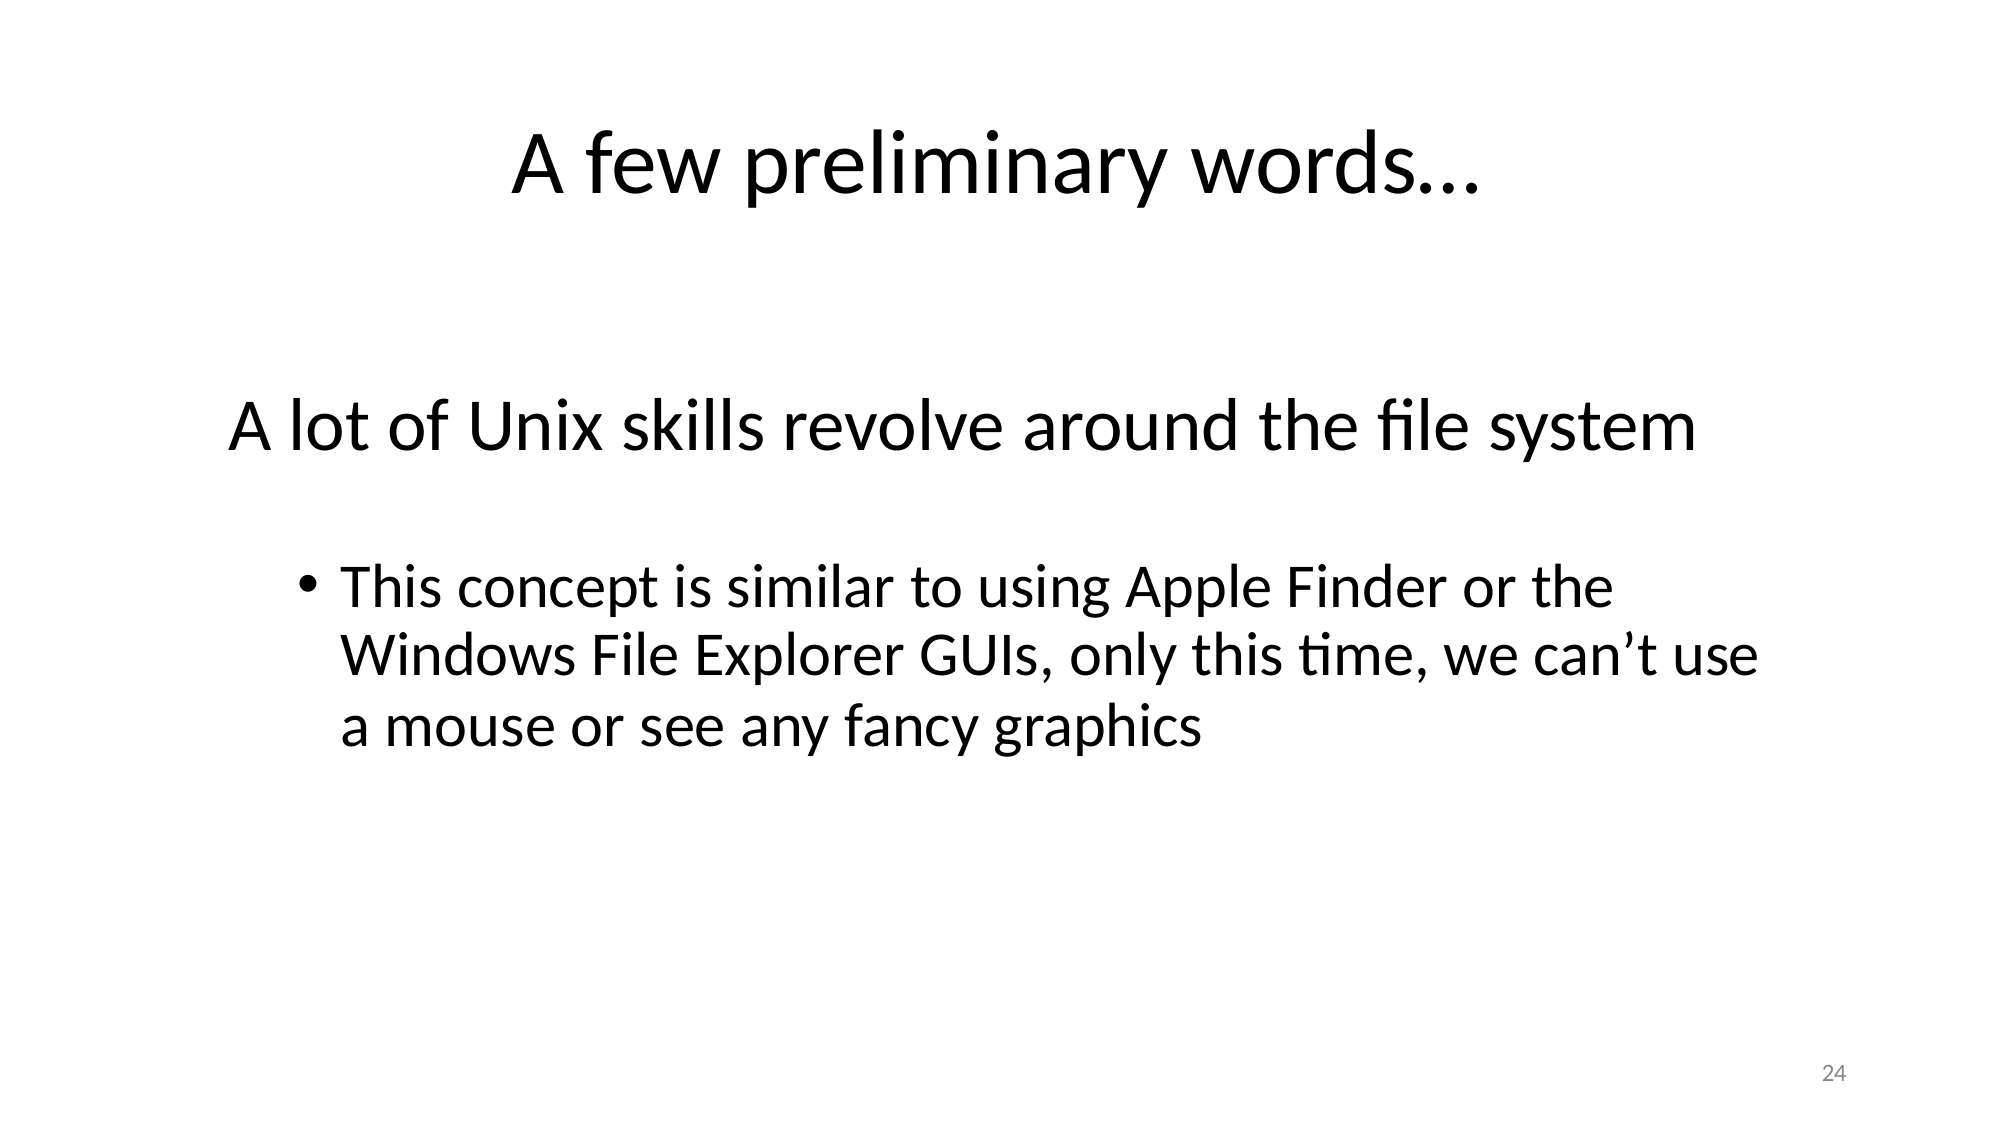

# A few preliminary words…
A lot of Unix skills revolve around the file system

This concept is similar to using Apple Finder or the
Windows File Explorer GUIs, only this time, we can’t use
a mouse or see any fancy graphics
24